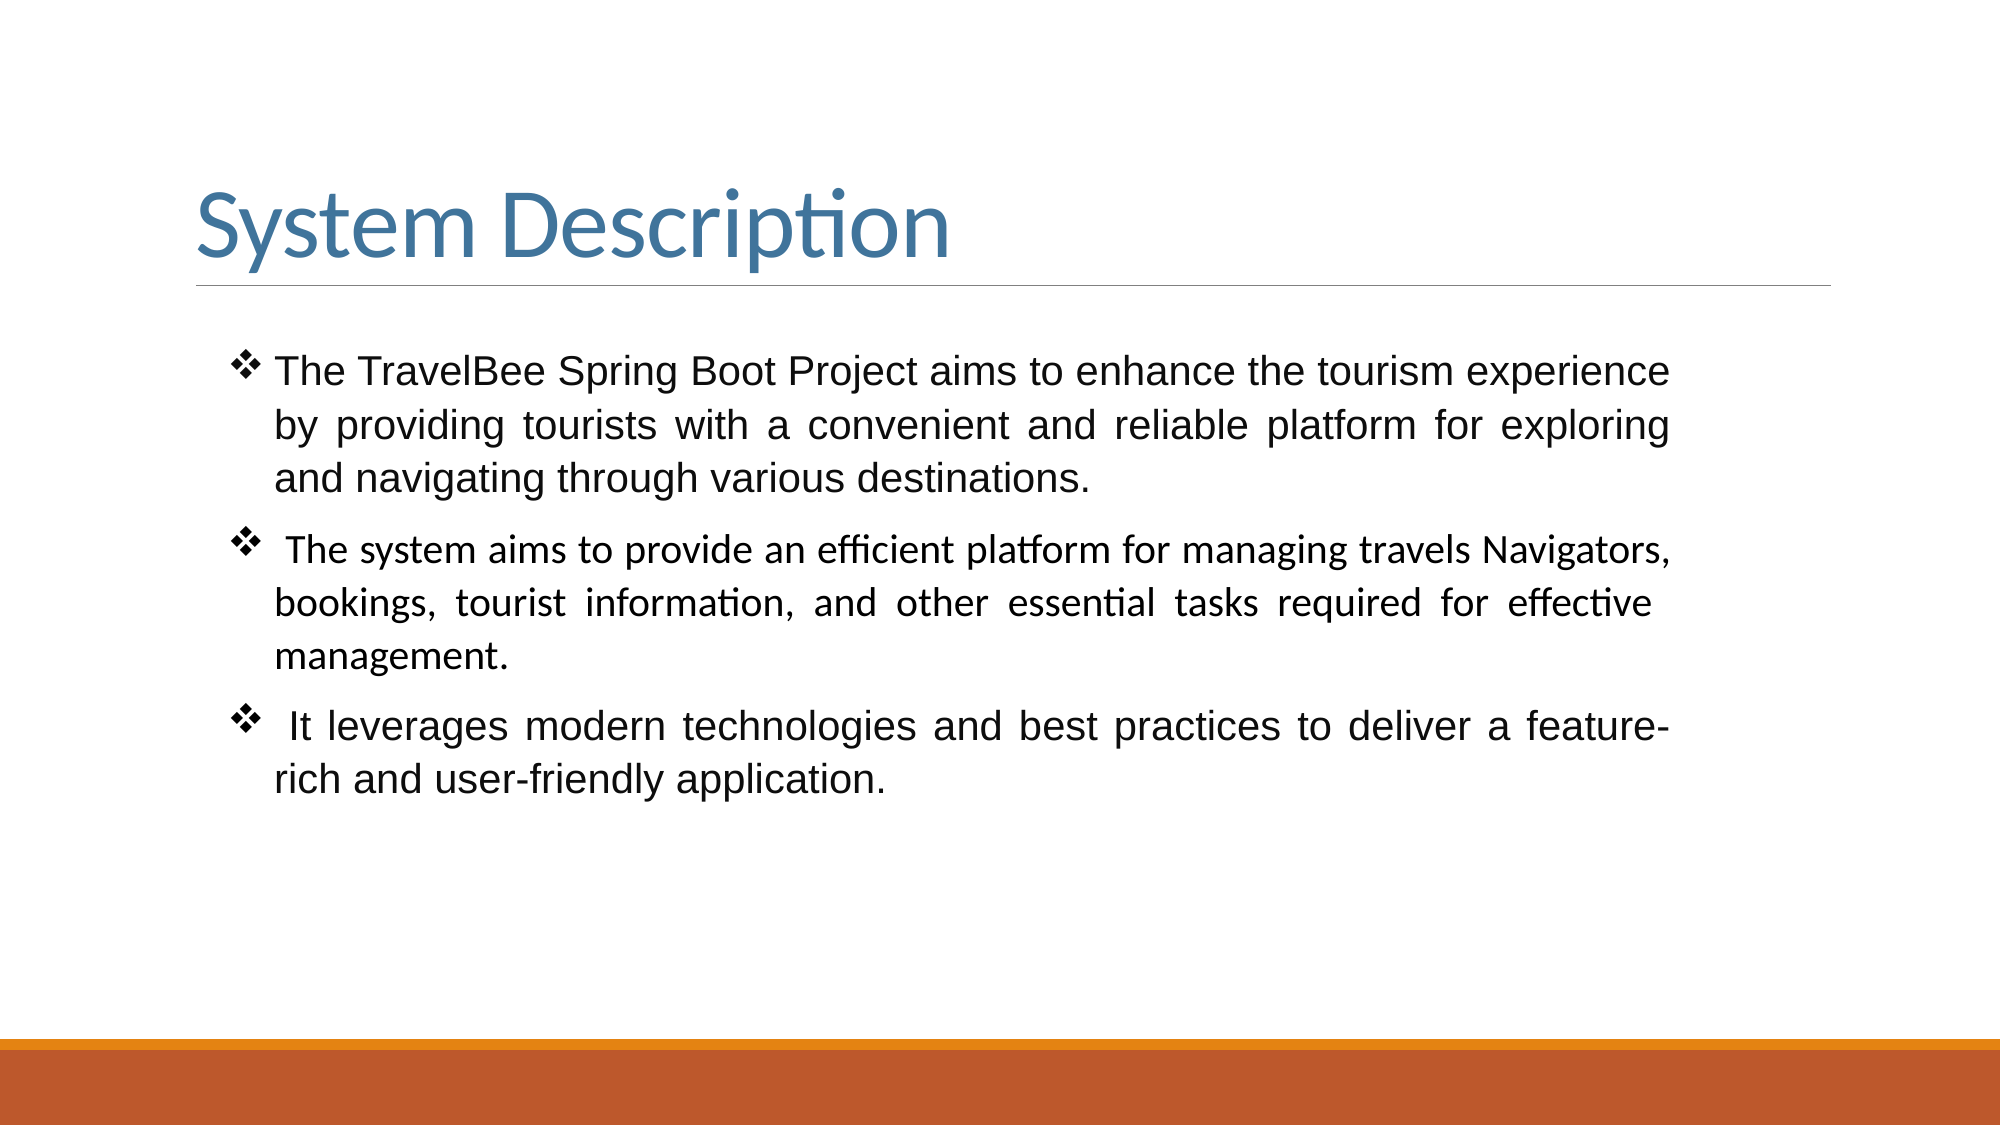

# System Description
The TravelBee Spring Boot Project aims to enhance the tourism experience by providing tourists with a convenient and reliable platform for exploring and navigating through various destinations.
 The system aims to provide an efficient platform for managing travels Navigators, bookings, tourist information, and other essential tasks required for effective  management.
 It leverages modern technologies and best practices to deliver a feature-rich and user-friendly application.